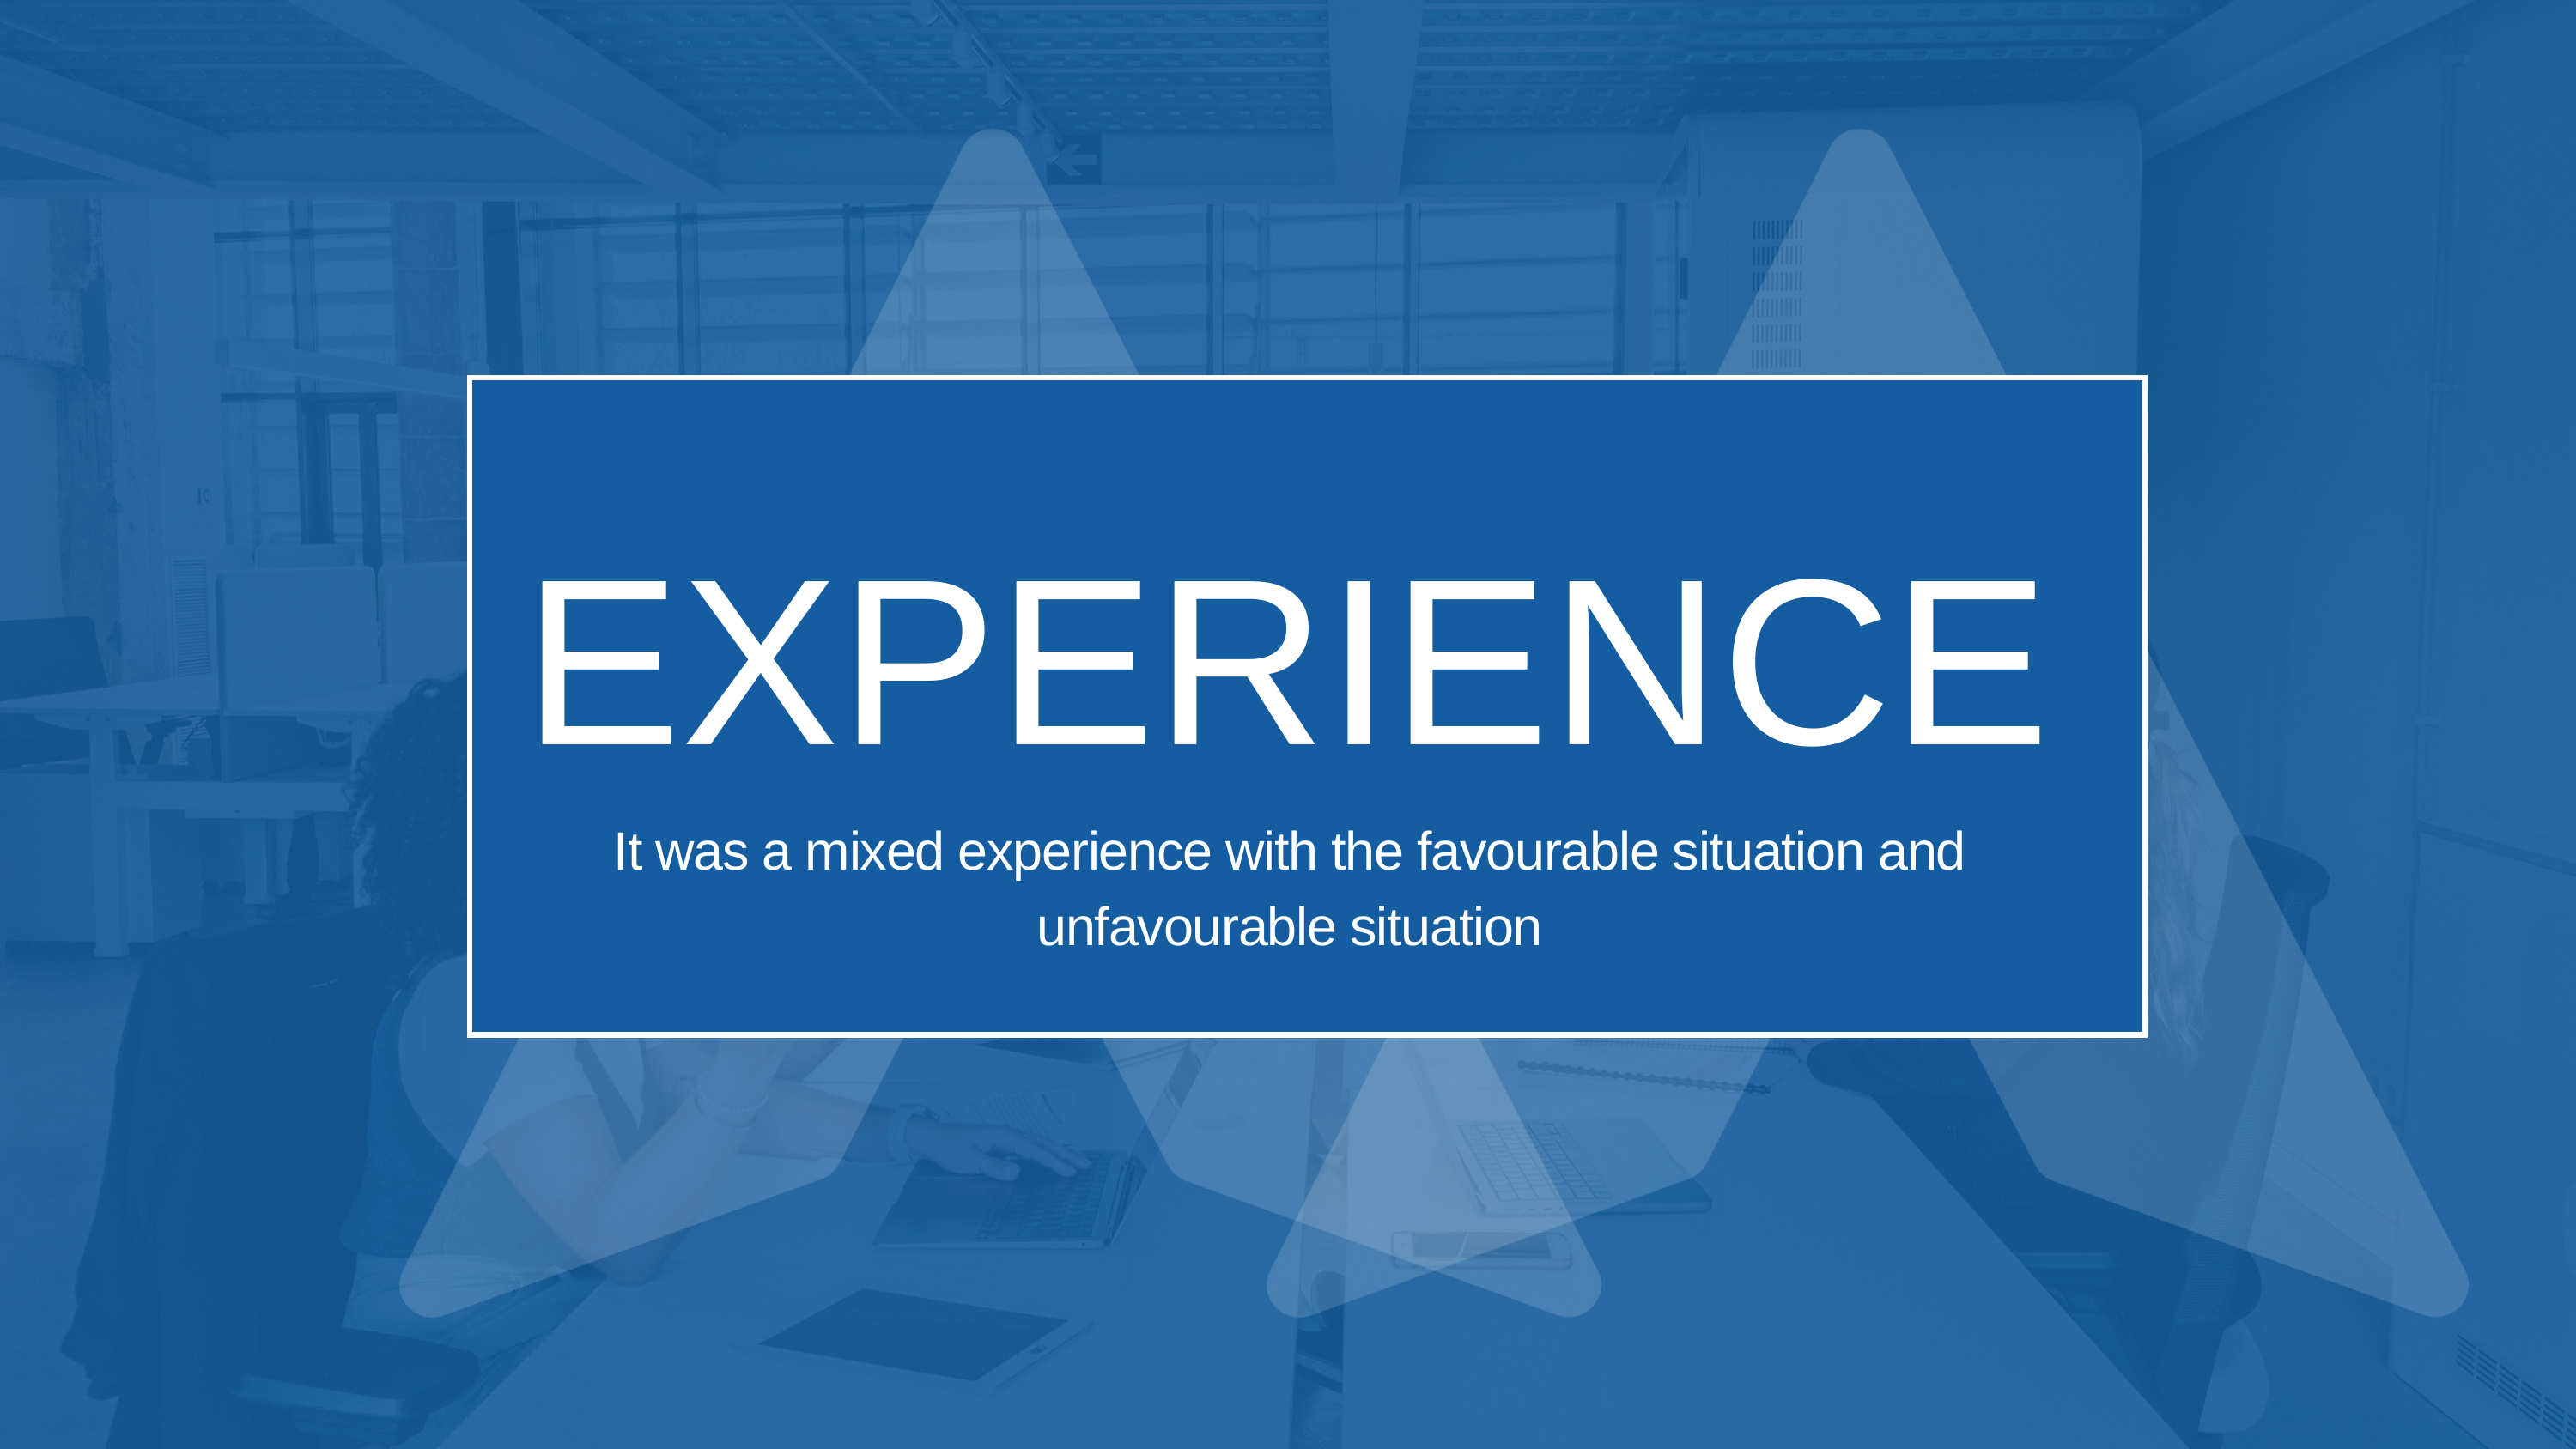

EXPERIENCE
It was a mixed experience with the favourable situation and unfavourable situation